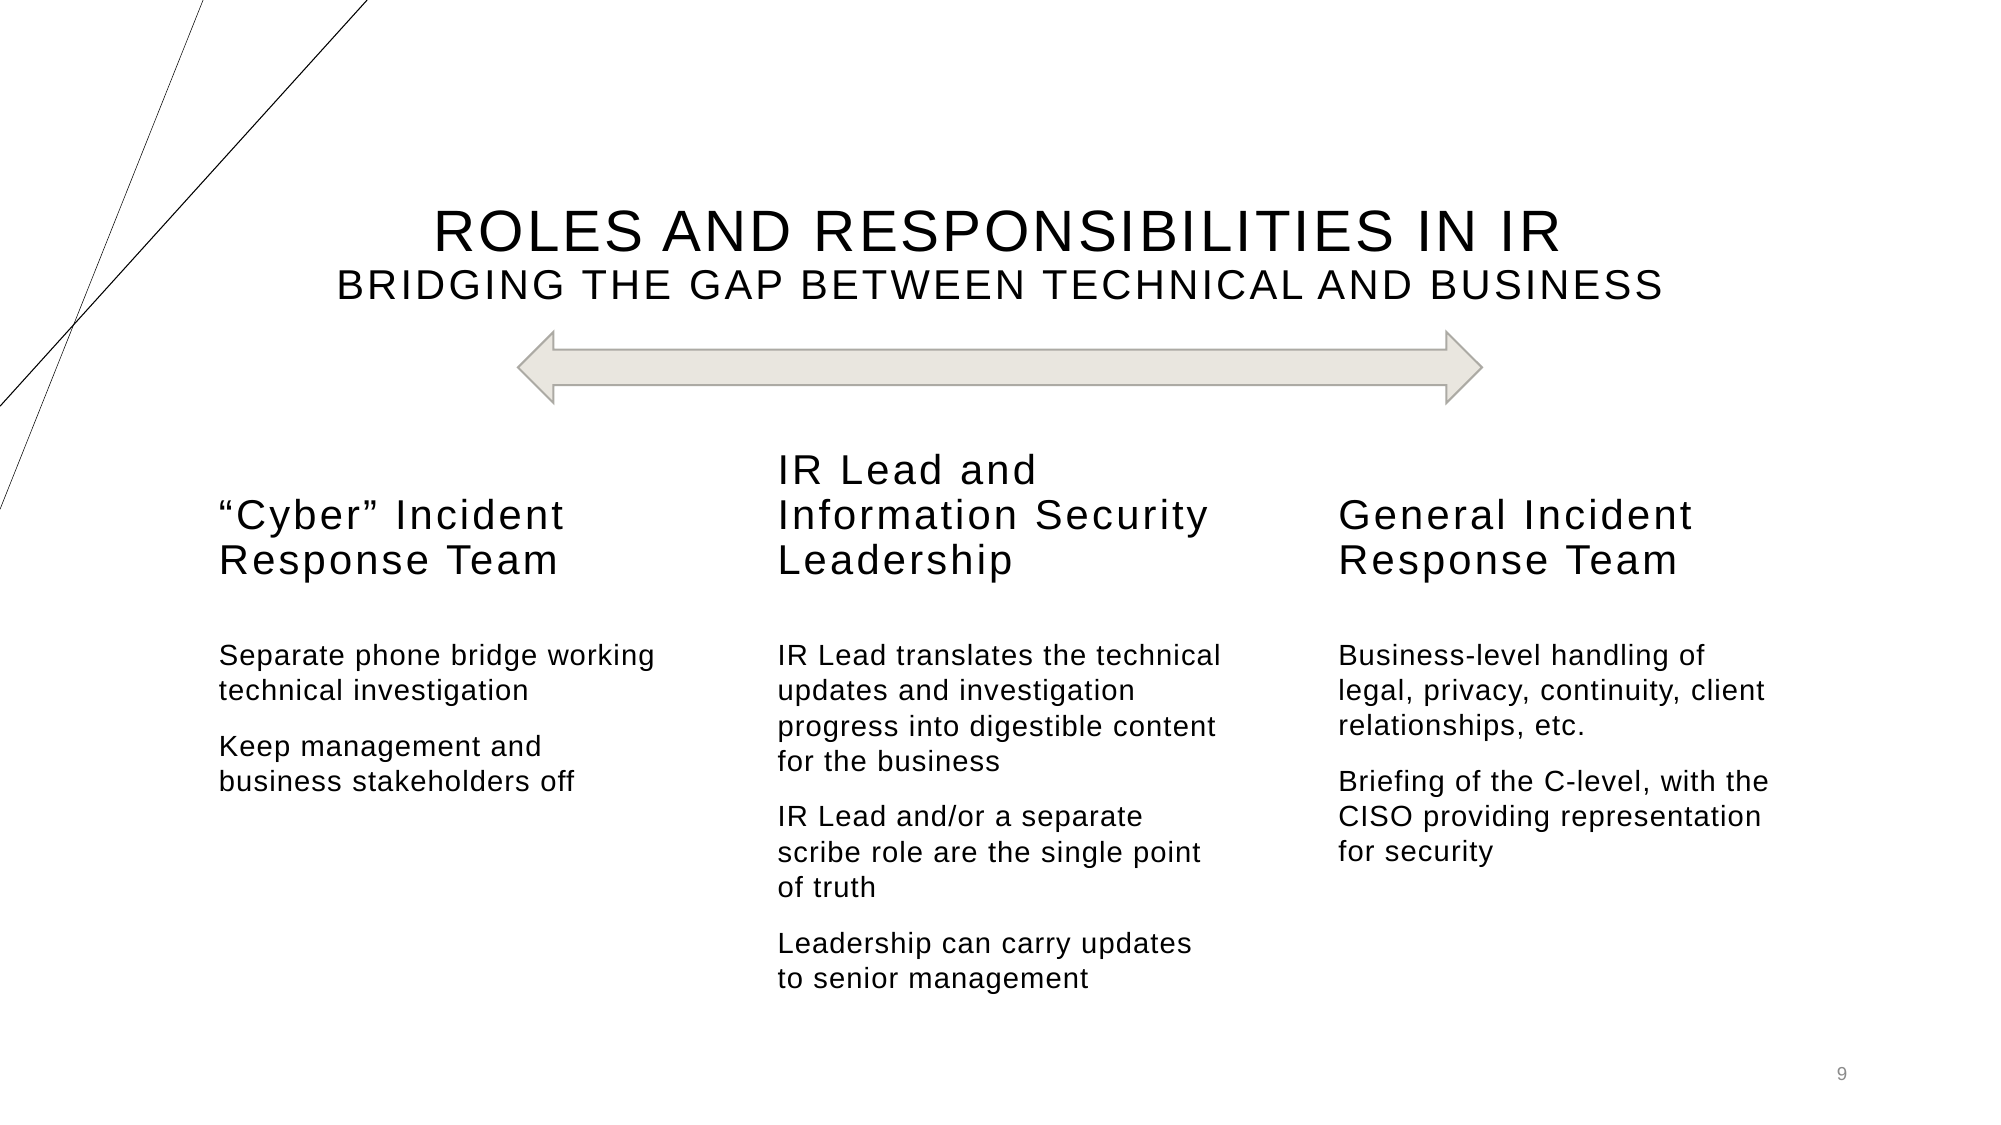

# Roles and Responsibilities in IR bridging the gap between technical and business

“Cyber” Incident Response Team
IR Lead and Information Security Leadership
General Incident Response Team
Separate phone bridge working technical investigation
Keep management and business stakeholders off
IR Lead translates the technical updates and investigation progress into digestible content for the business
IR Lead and/or a separate scribe role are the single point of truth
Leadership can carry updates to senior management
Business-level handling of legal, privacy, continuity, client relationships, etc.
Briefing of the C-level, with the CISO providing representation for security
9